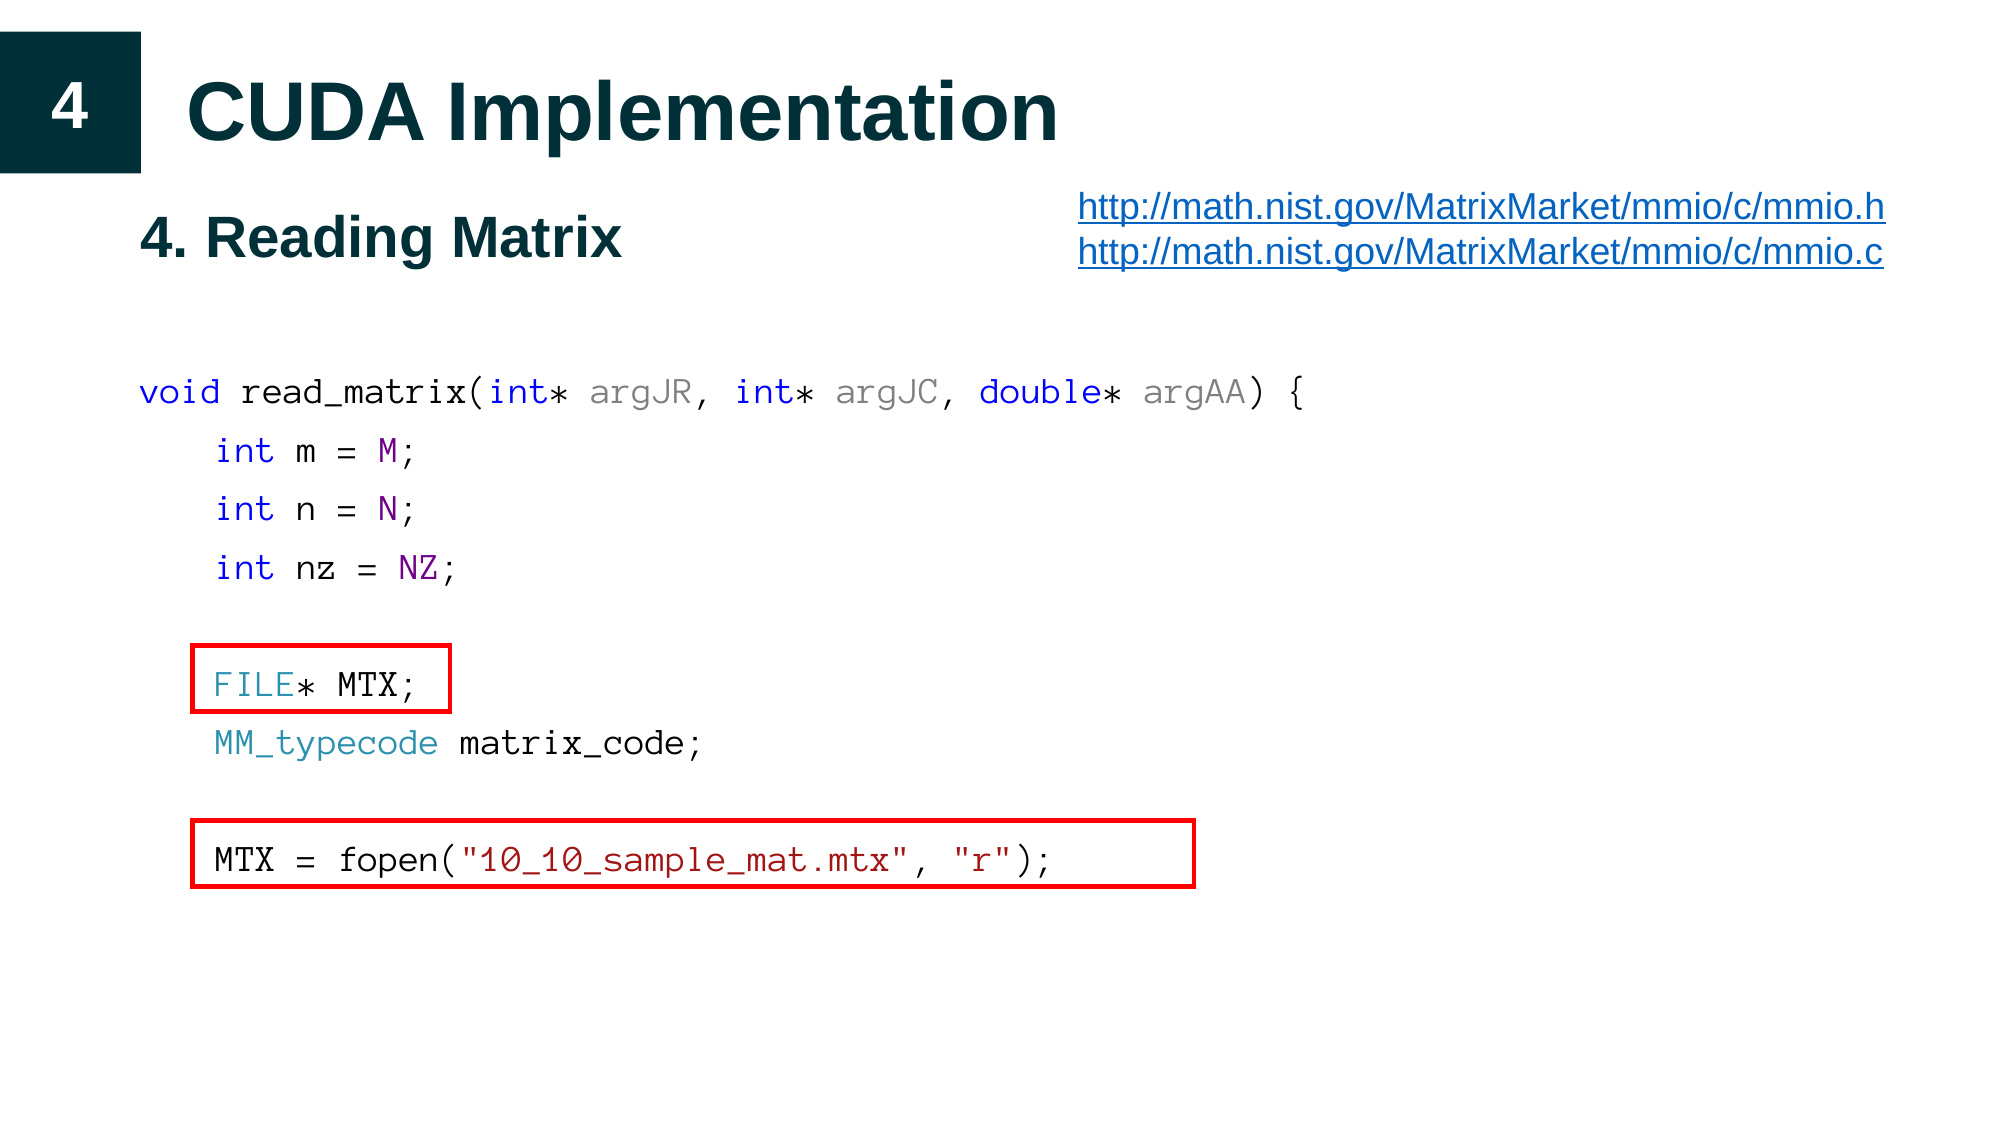

CUDA Implementation
4
http://math.nist.gov/MatrixMarket/mmio/c/mmio.h
http://math.nist.gov/MatrixMarket/mmio/c/mmio.c
4. Reading Matrix
void read_matrix(int* argJR, int* argJC, double* argAA) {
int m = M;
int n = N;
int nz = NZ;

FILE* MTX;
MM_typecode matrix_code;

MTX = fopen("10_10_sample_mat.mtx", "r");